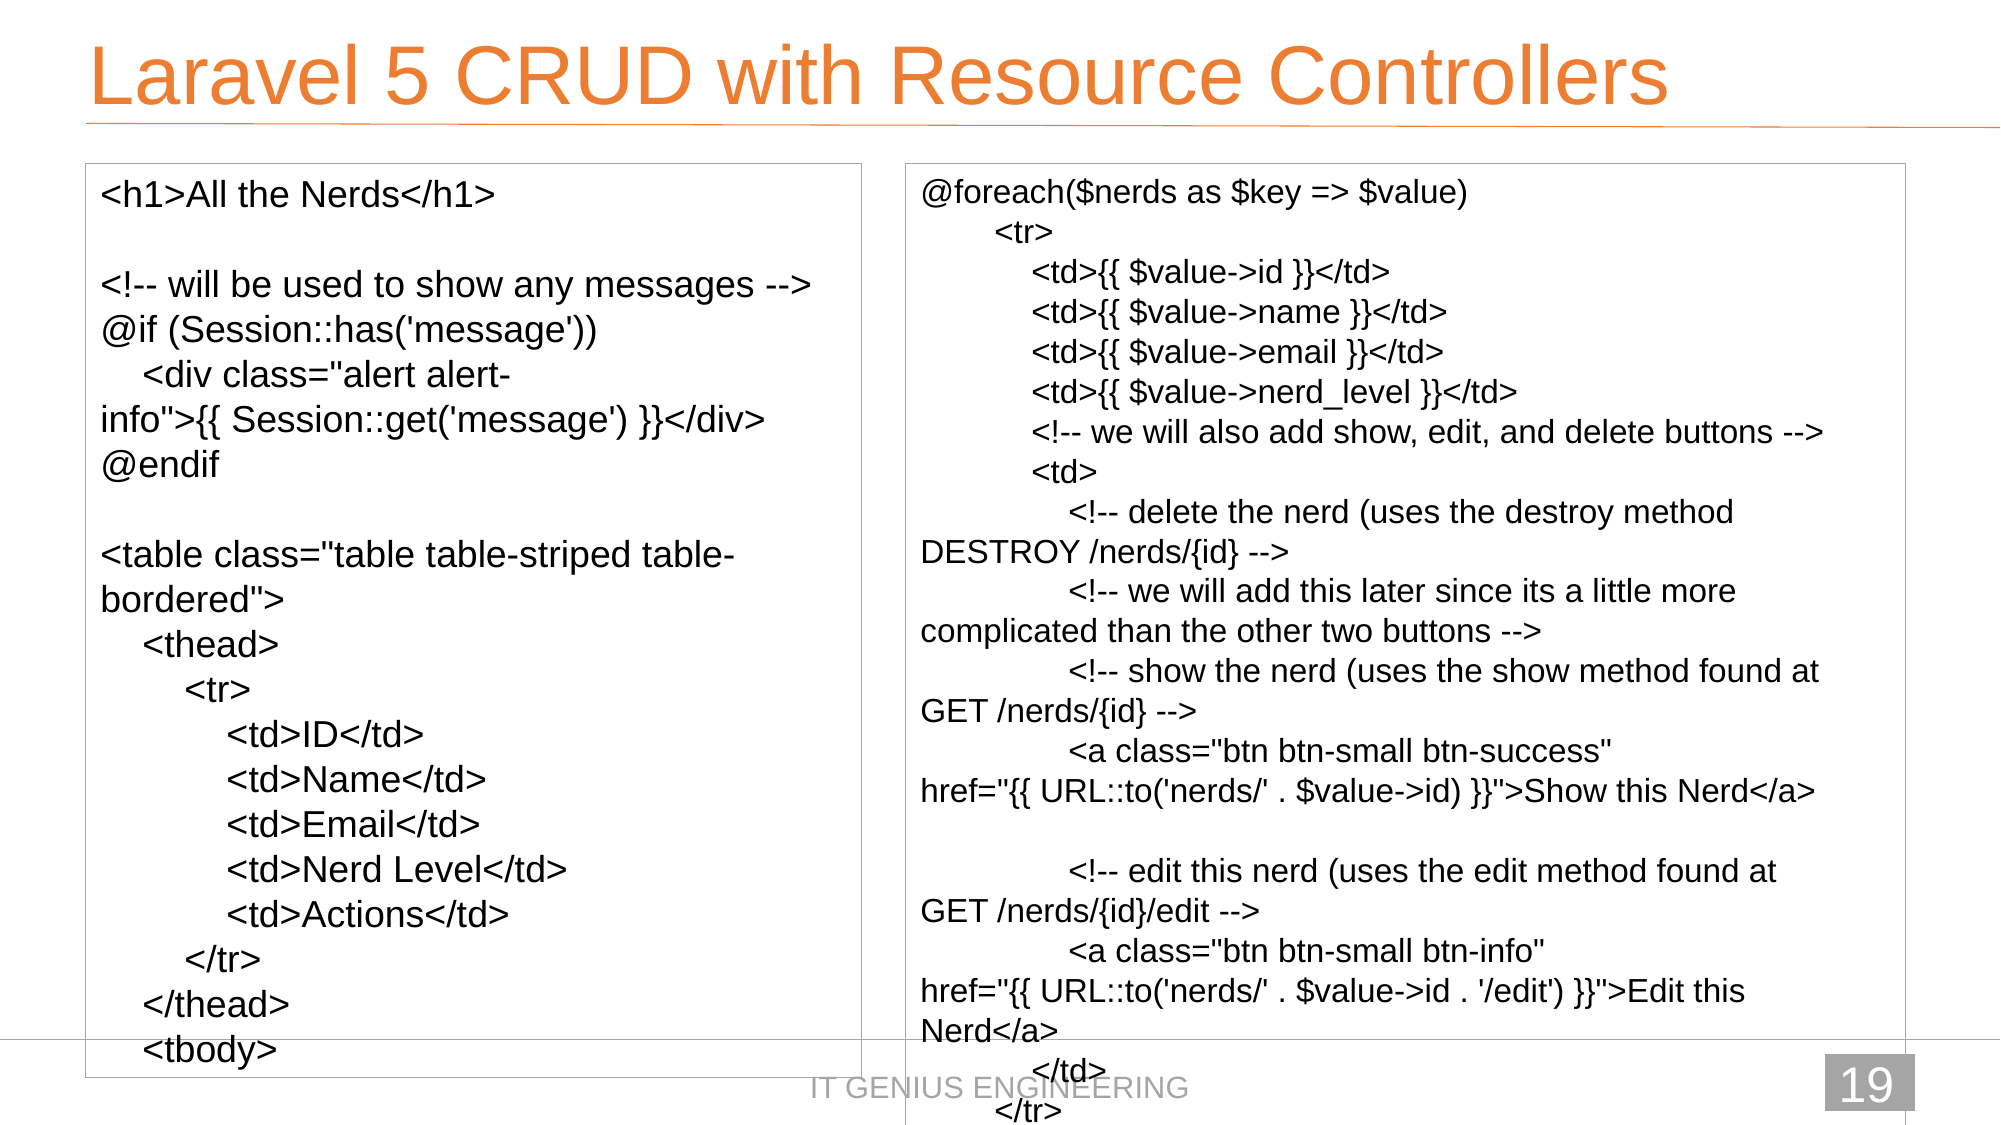

Laravel 5 CRUD with Resource Controllers
<h1>All the Nerds</h1>

<!-- will be used to show any messages -->
@if (Session::has('message'))
    <div class="alert alert-info">{{ Session::get('message') }}</div>
@endif

<table class="table table-striped table-bordered">
    <thead>
        <tr>
            <td>ID</td>
            <td>Name</td>
            <td>Email</td>
            <td>Nerd Level</td>
            <td>Actions</td>
        </tr>
    </thead>
    <tbody>
@foreach($nerds as $key => $value)
        <tr>
            <td>{{ $value->id }}</td>
            <td>{{ $value->name }}</td>
            <td>{{ $value->email }}</td>
            <td>{{ $value->nerd_level }}</td>
            <!-- we will also add show, edit, and delete buttons -->
            <td>
                <!-- delete the nerd (uses the destroy method DESTROY /nerds/{id} -->
                <!-- we will add this later since its a little more complicated than the other two buttons -->
                <!-- show the nerd (uses the show method found at GET /nerds/{id} -->
                <a class="btn btn-small btn-success" href="{{ URL::to('nerds/' . $value->id) }}">Show this Nerd</a>

                <!-- edit this nerd (uses the edit method found at GET /nerds/{id}/edit -->
                <a class="btn btn-small btn-info" href="{{ URL::to('nerds/' . $value->id . '/edit') }}">Edit this Nerd</a>
            </td>
        </tr>
    @endforeach
199
IT GENIUS ENGINEERING